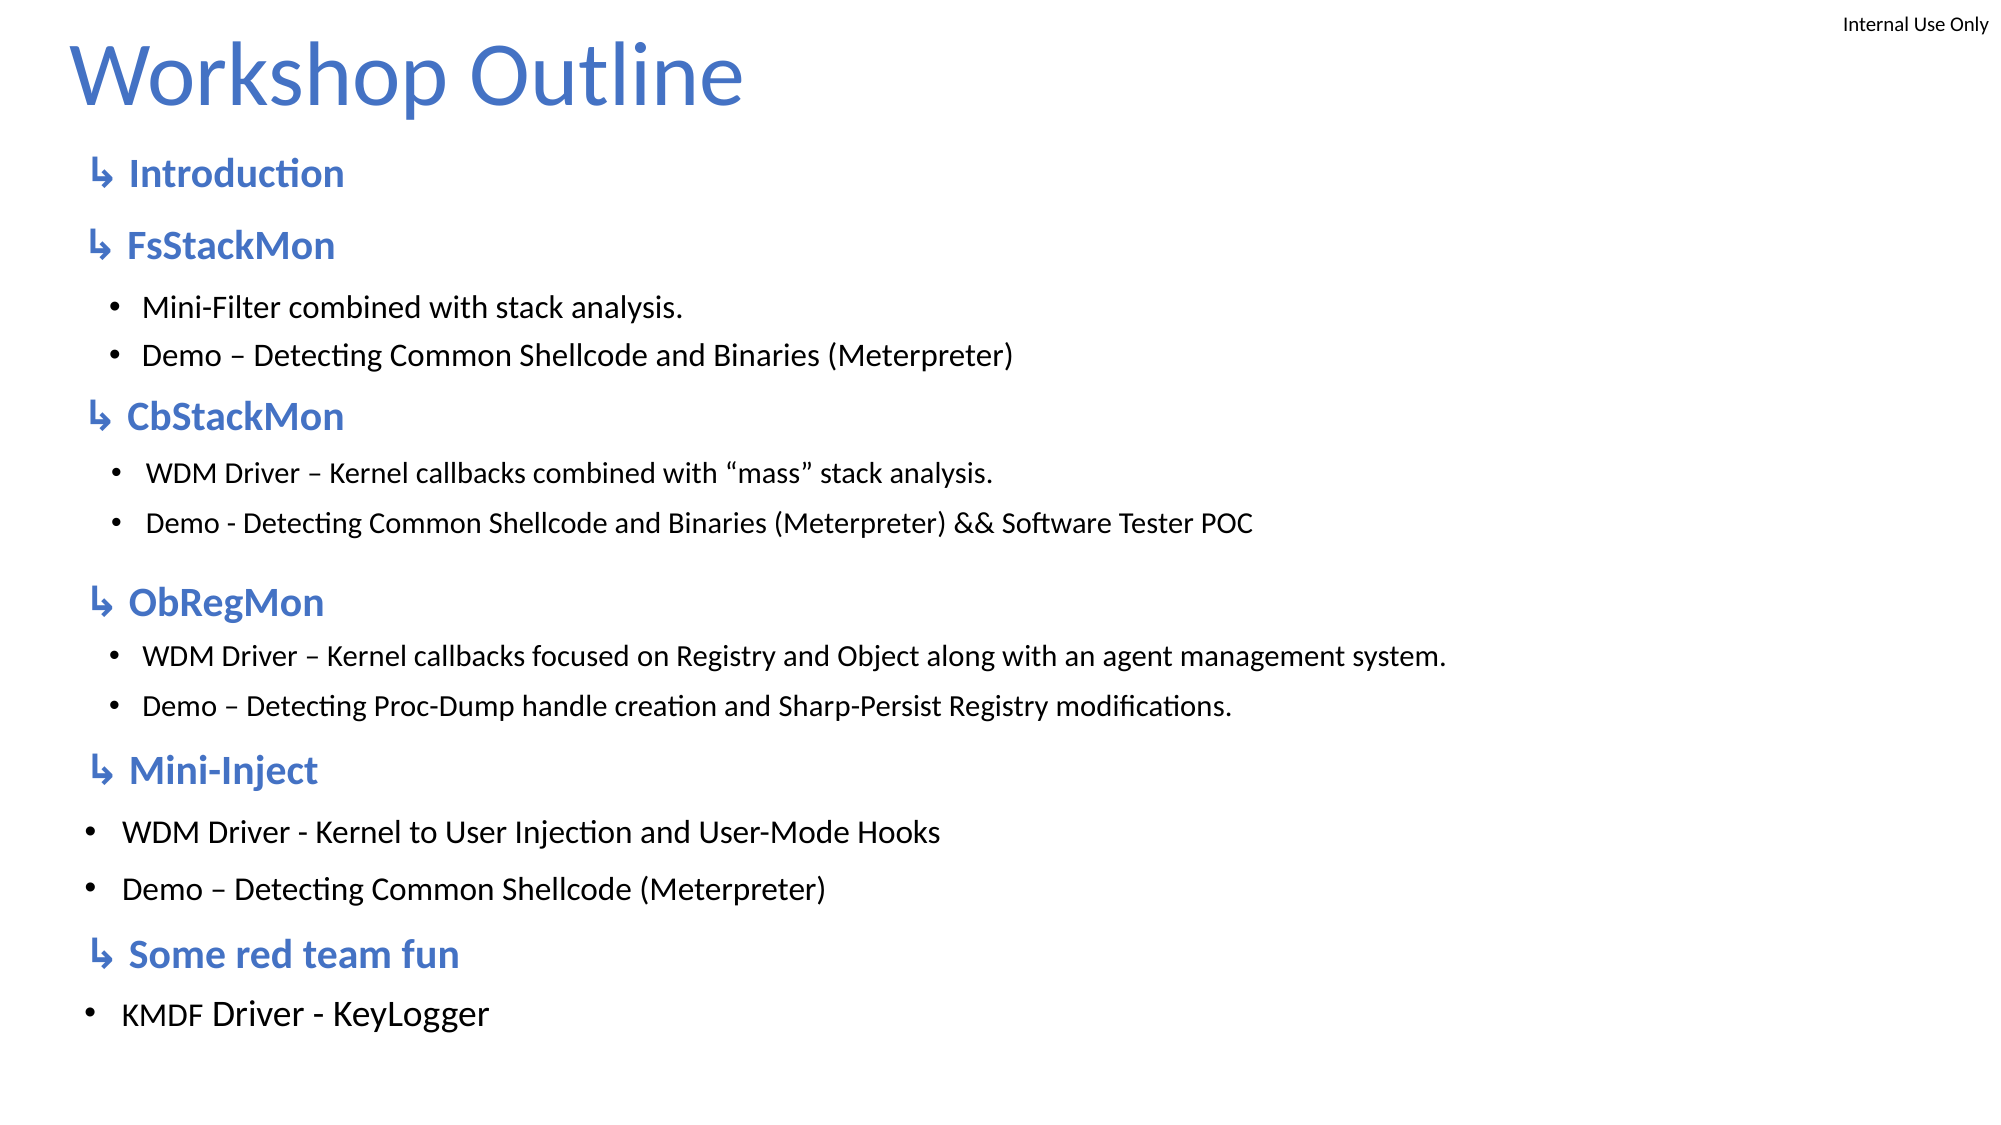

# Workshop Outline
↳ Introduction

↳ FsStackMon

Mini-Filter combined with stack analysis.
Demo – Detecting Common Shellcode and Binaries (Meterpreter)

↳ CbStackMon

WDM Driver – Kernel callbacks combined with “mass” stack analysis.
Demo - Detecting Common Shellcode and Binaries (Meterpreter) && Software Tester POC

↳ ObRegMon

WDM Driver – Kernel callbacks focused on Registry and Object along with an agent management system.
Demo – Detecting Proc-Dump handle creation and Sharp-Persist Registry modifications.

↳ Mini-Inject
WDM Driver - Kernel to User Injection and User-Mode Hooks
Demo – Detecting Common Shellcode (Meterpreter)
↳ Some red team fun

KMDF Driver - KeyLogger